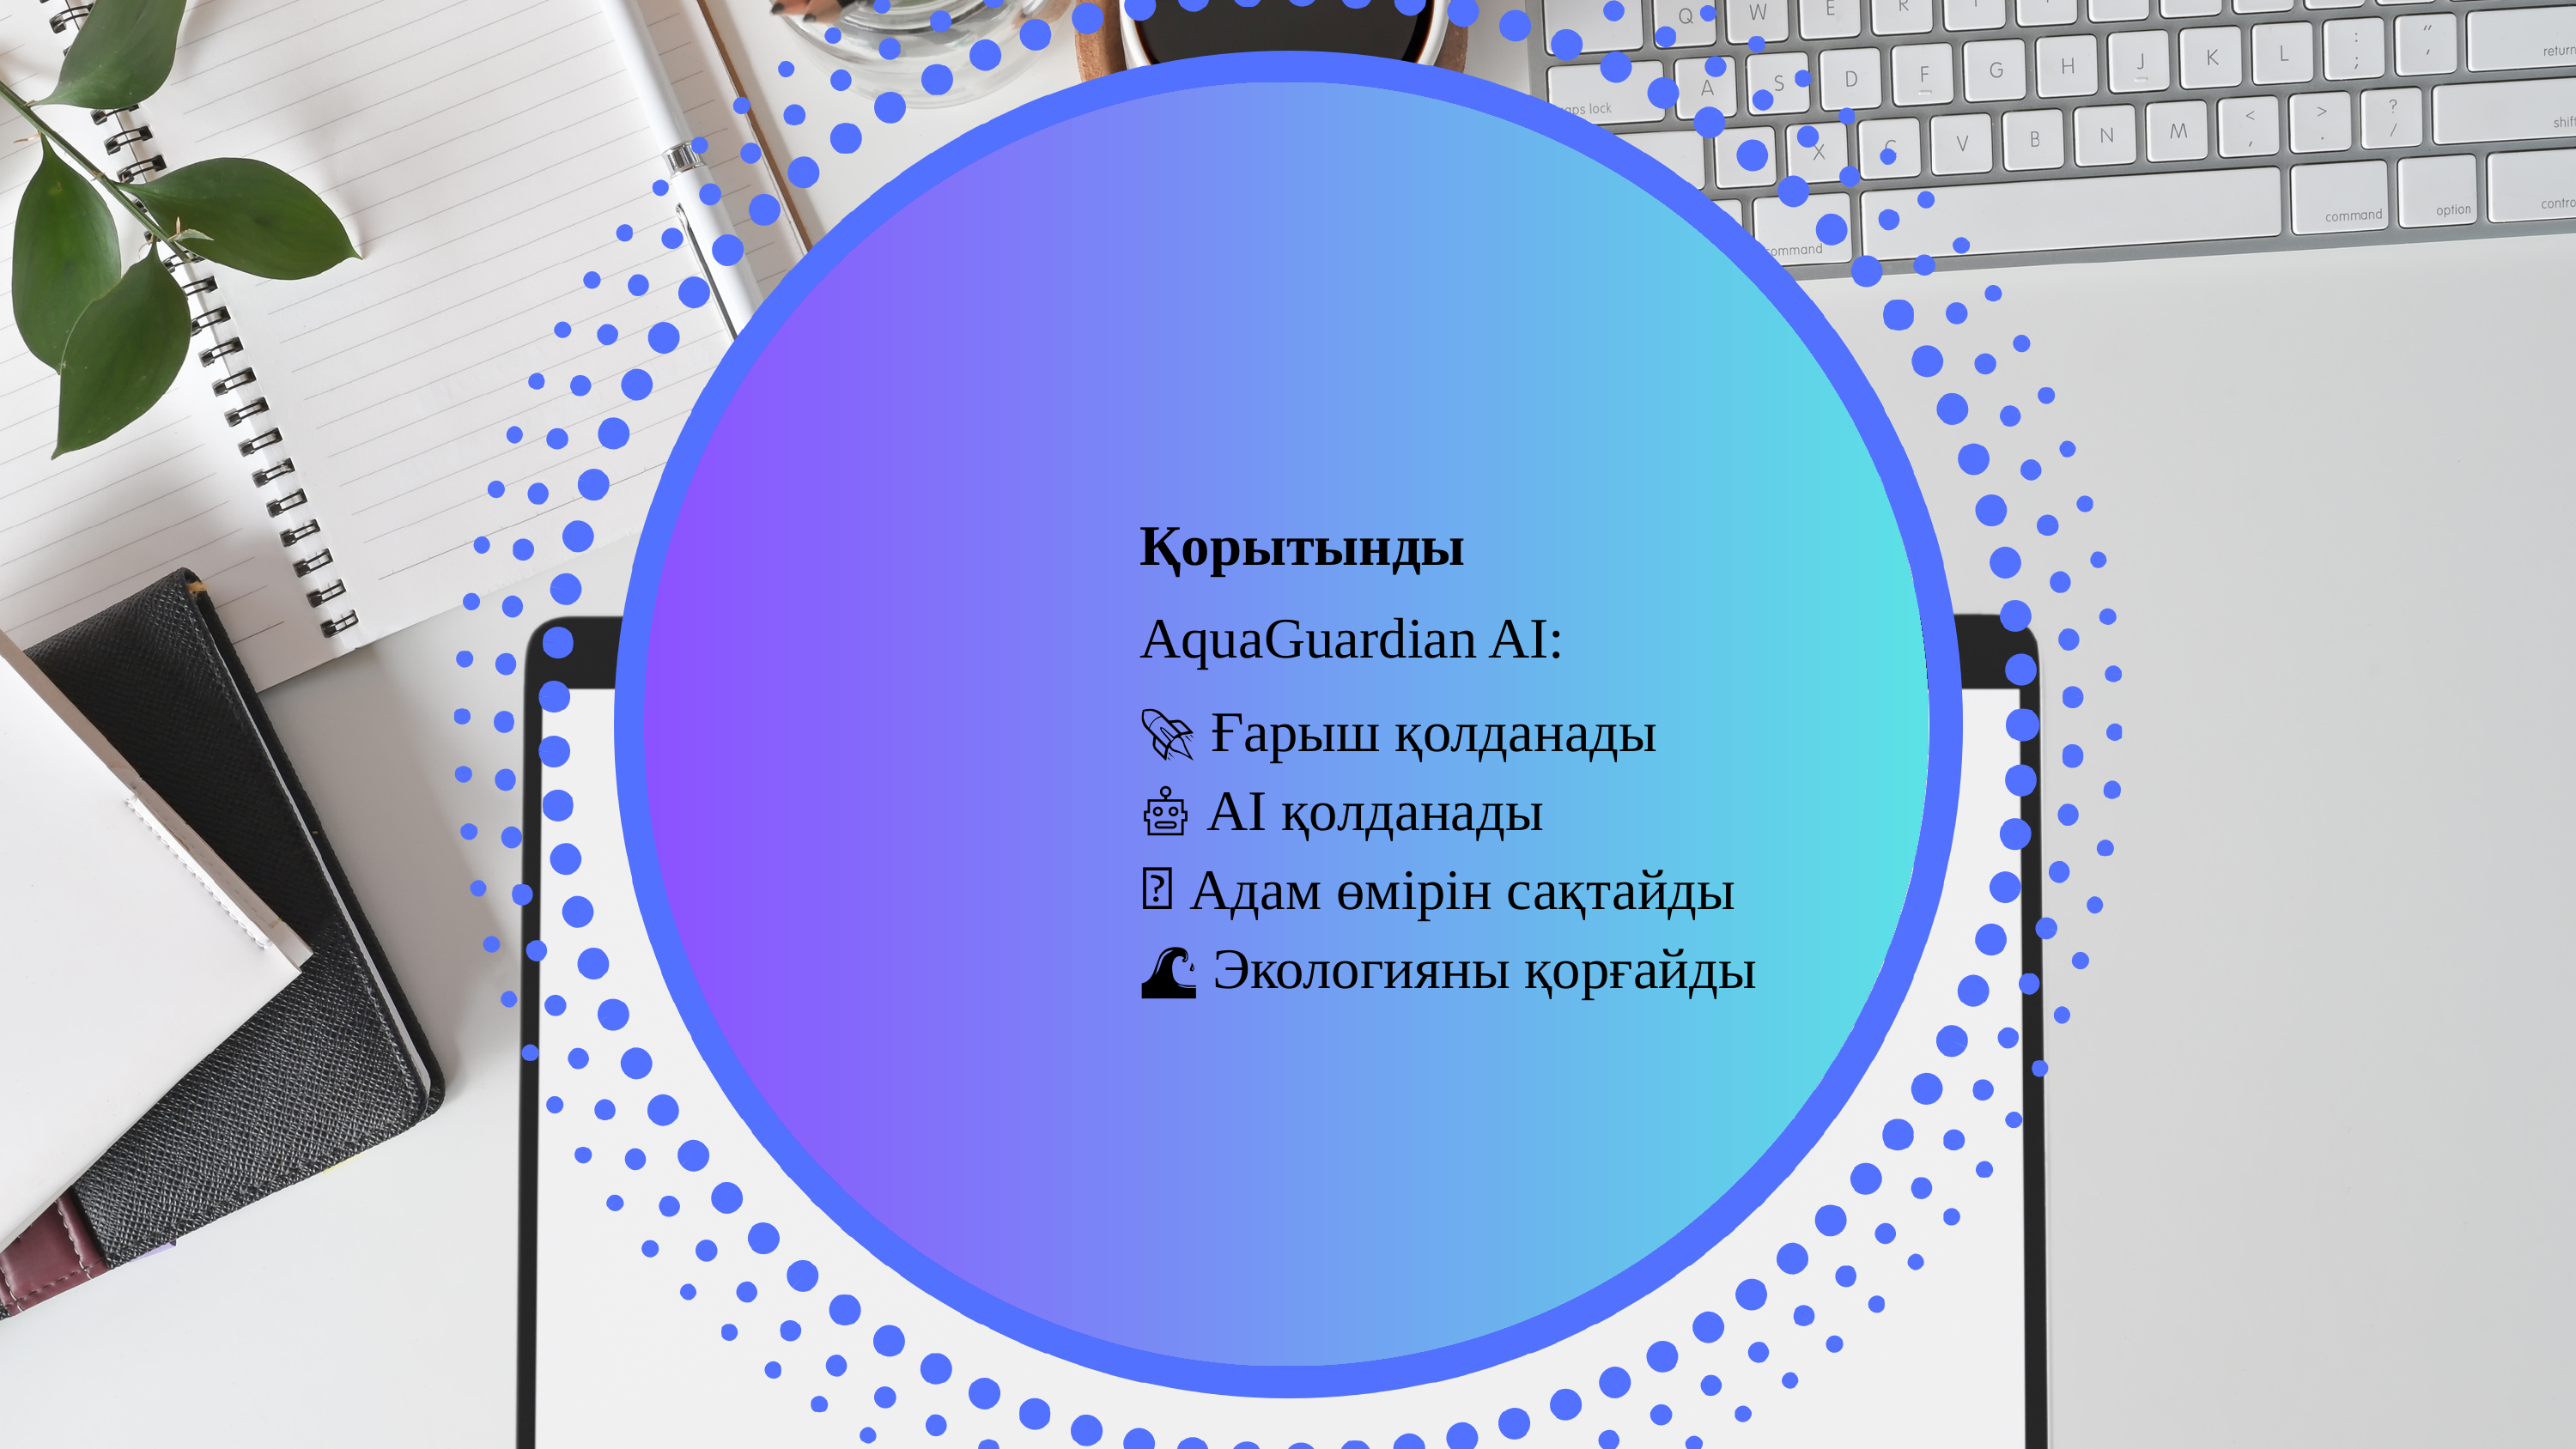

Қорытынды
AquaGuardian AI:
🚀 Ғарыш қолданады
🤖 AI қолданады
🛟 Адам өмірін сақтайды
🌊 Экологияны қорғайды